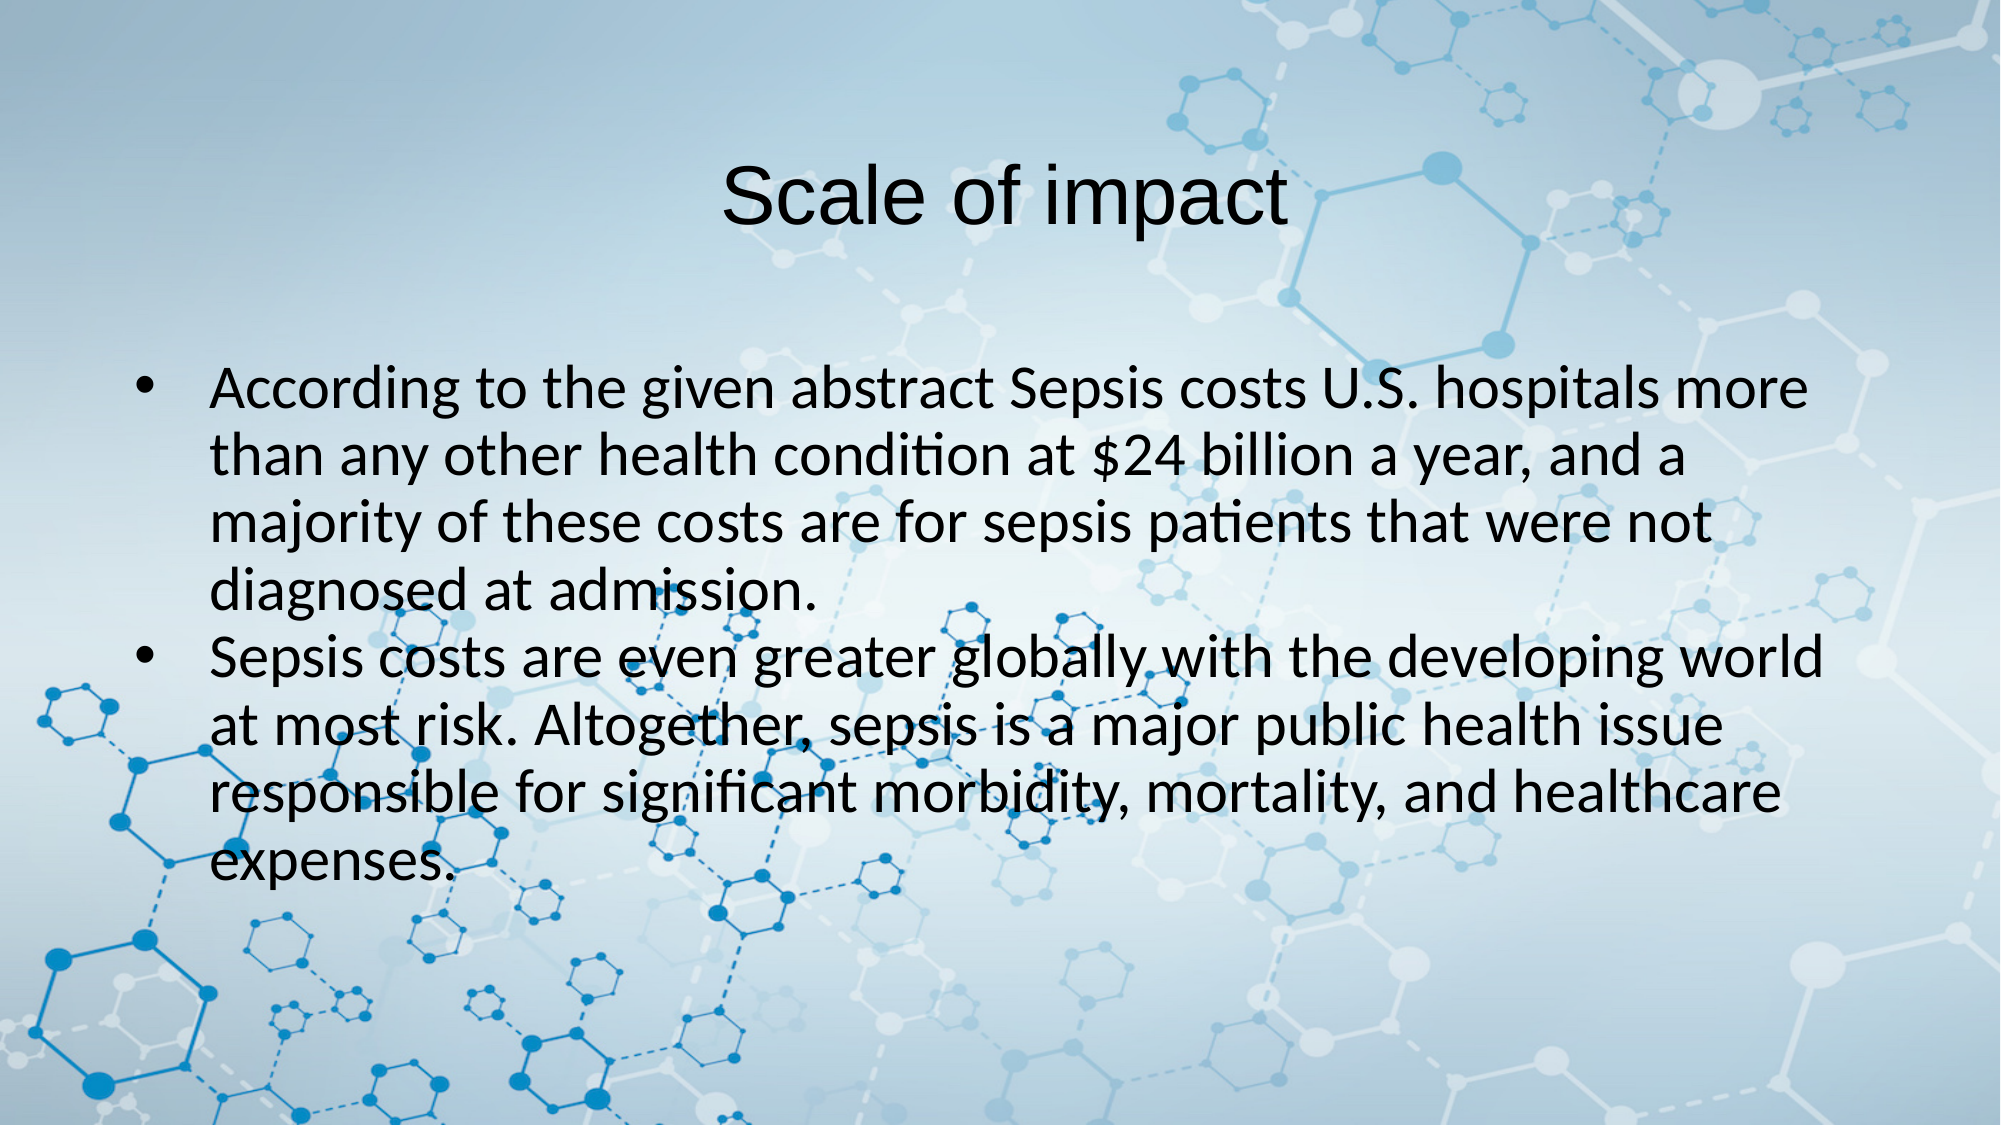

Scale of impact
According to the given abstract Sepsis costs U.S. hospitals more than any other health condition at $24 billion a year, and a majority of these costs are for sepsis patients that were not diagnosed at admission.
Sepsis costs are even greater globally with the developing world at most risk. Altogether, sepsis is a major public health issue responsible for significant morbidity, mortality, and healthcare expenses.